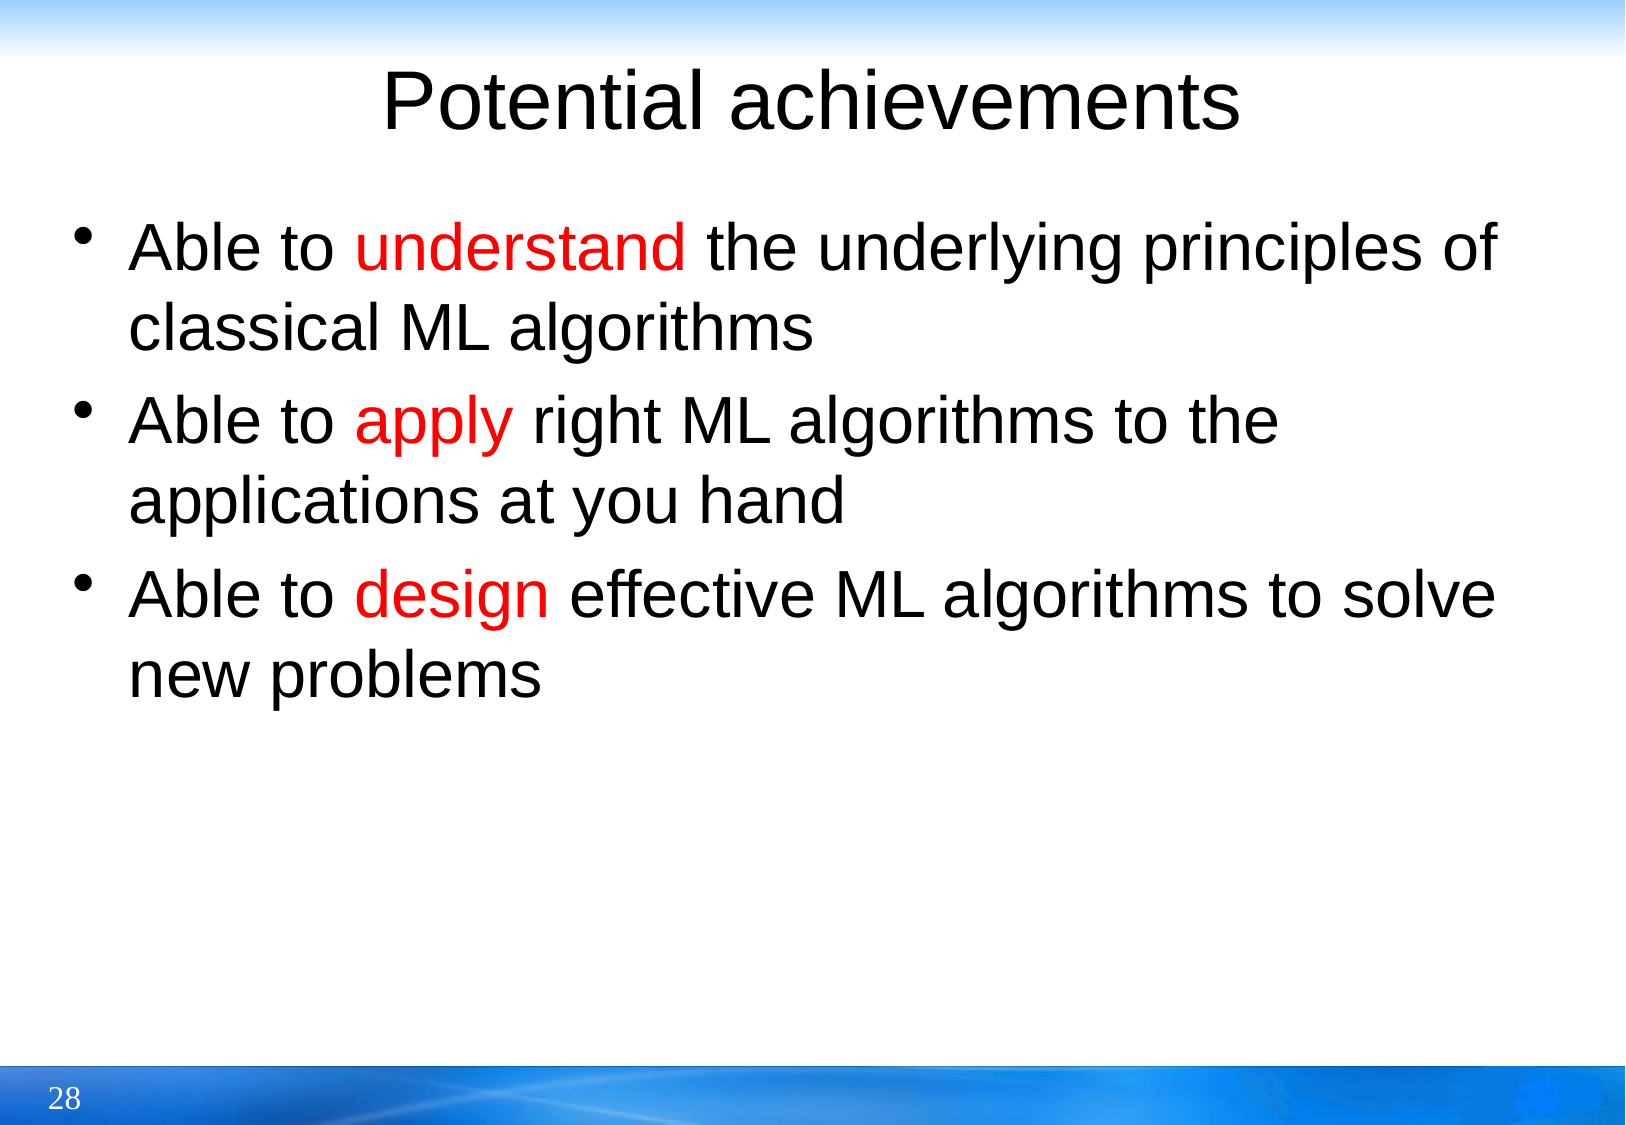

# Potential achievements
Able to understand the underlying principles of classical ML algorithms
Able to apply right ML algorithms to the applications at you hand
Able to design effective ML algorithms to solve new problems